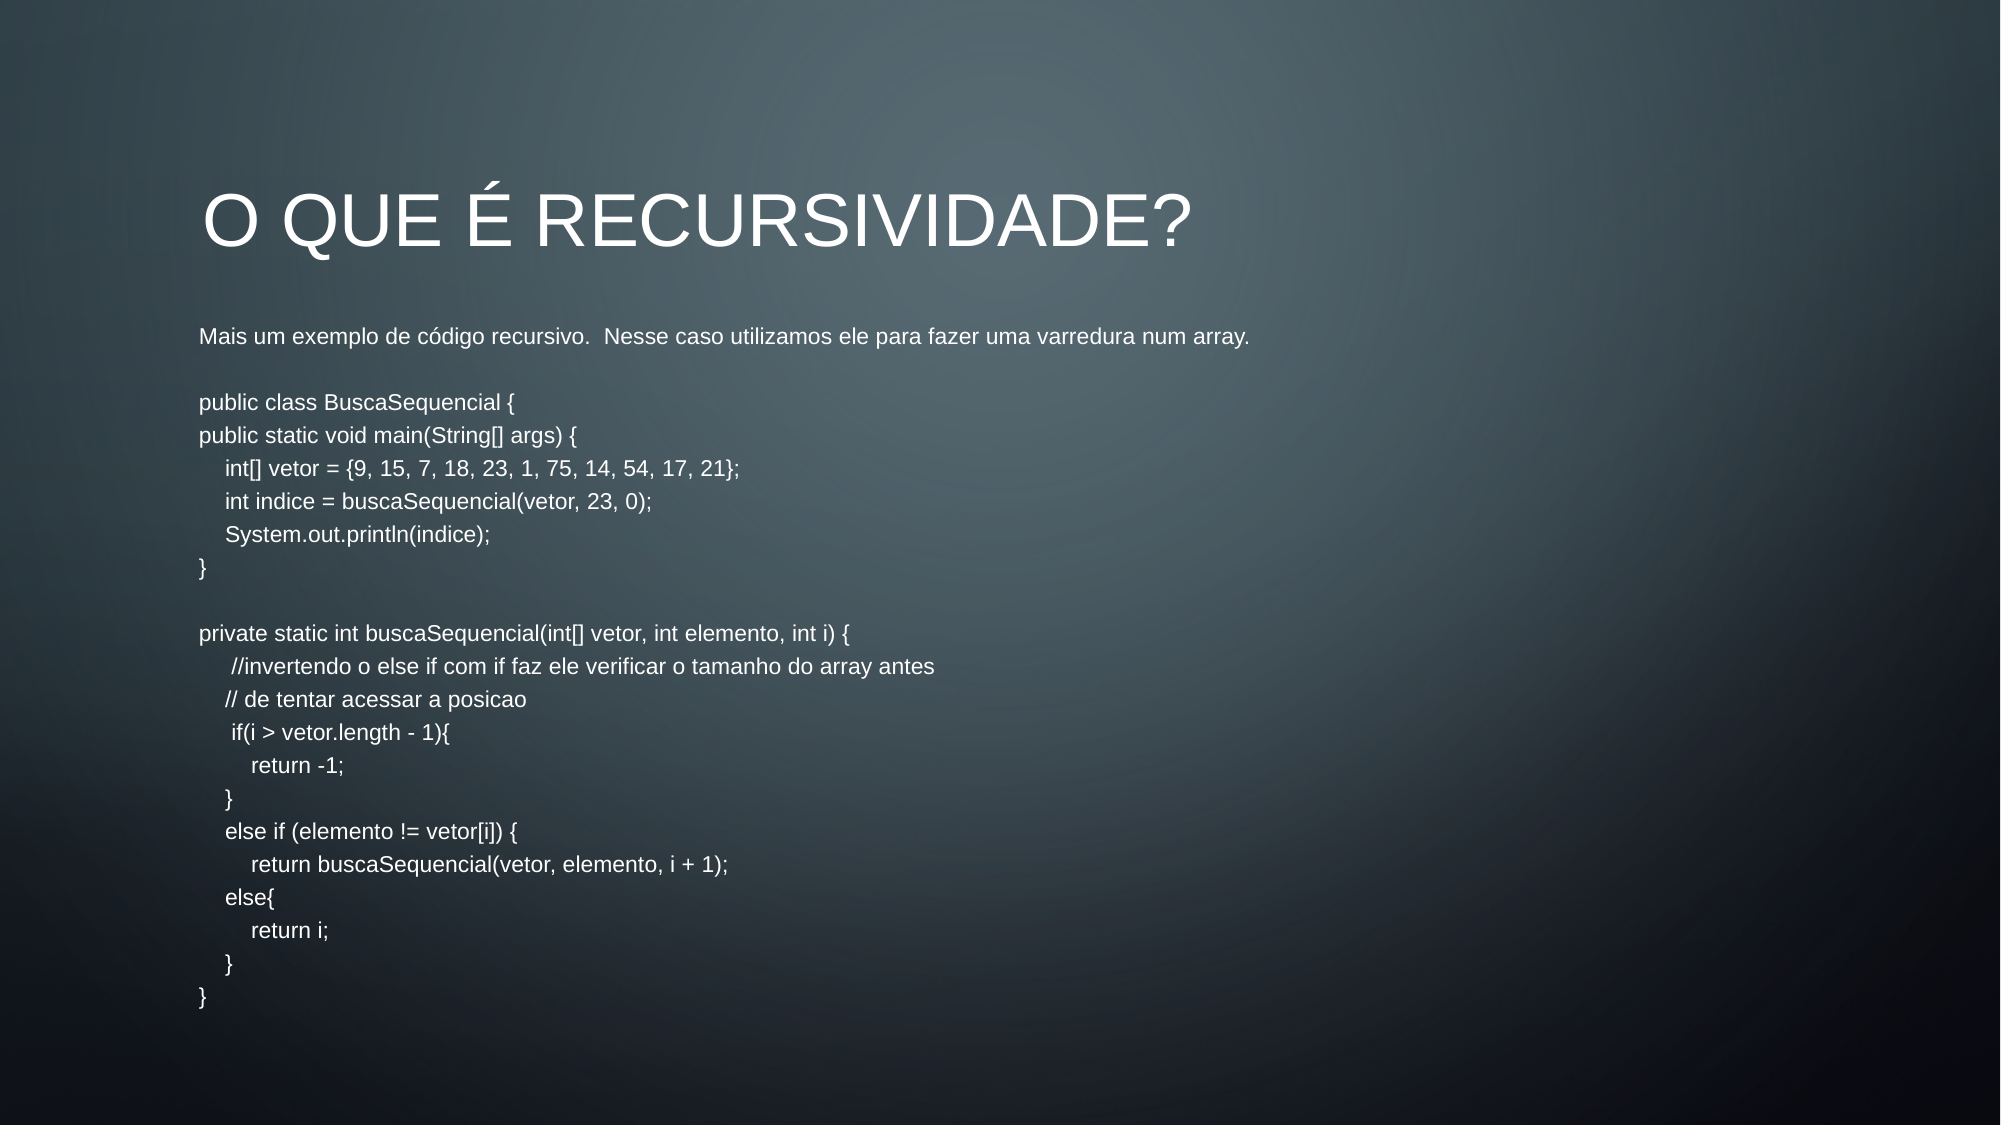

# O QUE É RECURSIVIDADE?
Mais um exemplo de código recursivo.  Nesse caso utilizamos ele para fazer uma varredura num array.

public class BuscaSequencial {
public static void main(String[] args) {
    int[] vetor = {9, 15, 7, 18, 23, 1, 75, 14, 54, 17, 21};
    int indice = buscaSequencial(vetor, 23, 0);
    System.out.println(indice);
}

private static int buscaSequencial(int[] vetor, int elemento, int i) {
     //invertendo o else if com if faz ele verificar o tamanho do array antes
    // de tentar acessar a posicao
     if(i > vetor.length - 1){
        return -1;
    }
    else if (elemento != vetor[i]) {
        return buscaSequencial(vetor, elemento, i + 1);
    else{
        return i;
    }
}